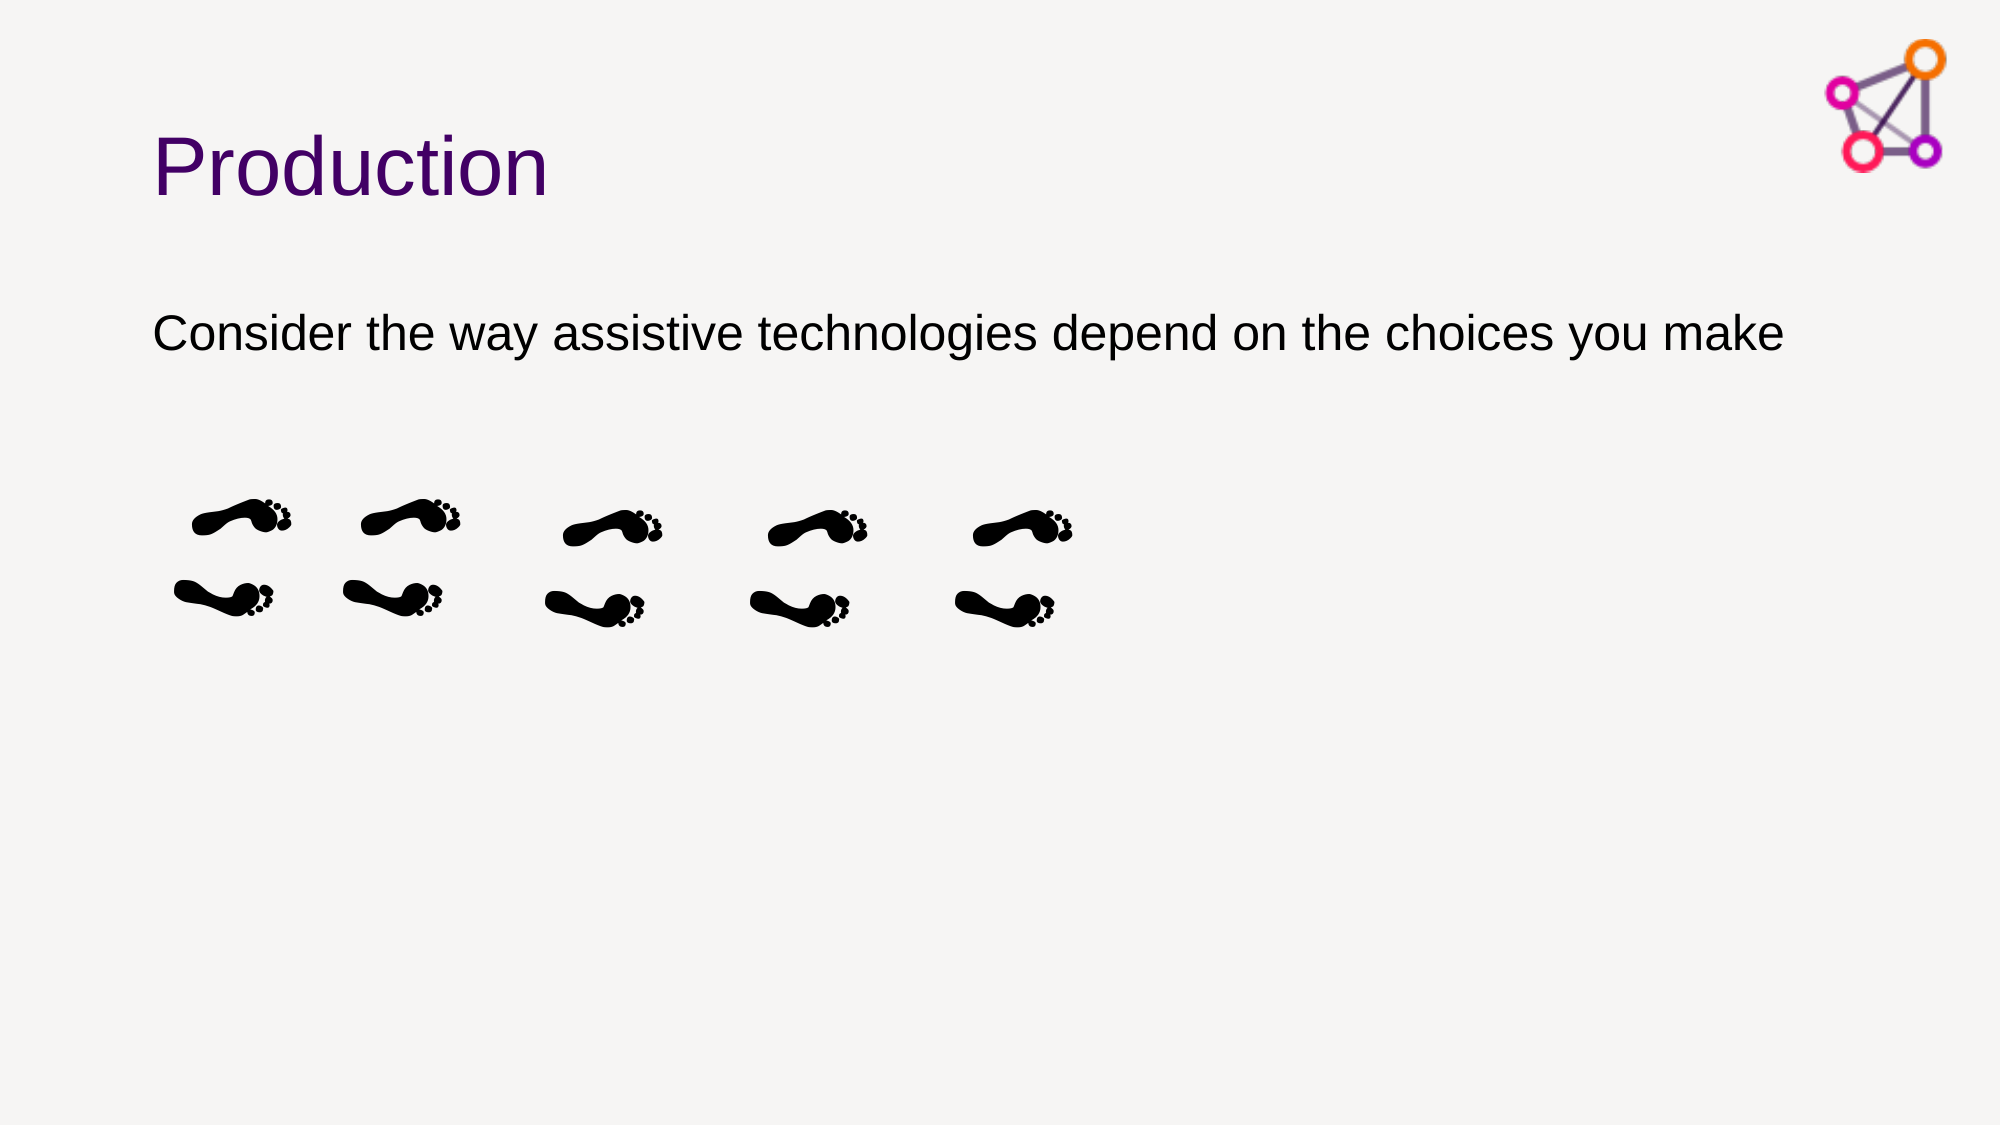

# Production
Consider the way assistive technologies depend on the choices you make

👣
👣
👣
👣
👣